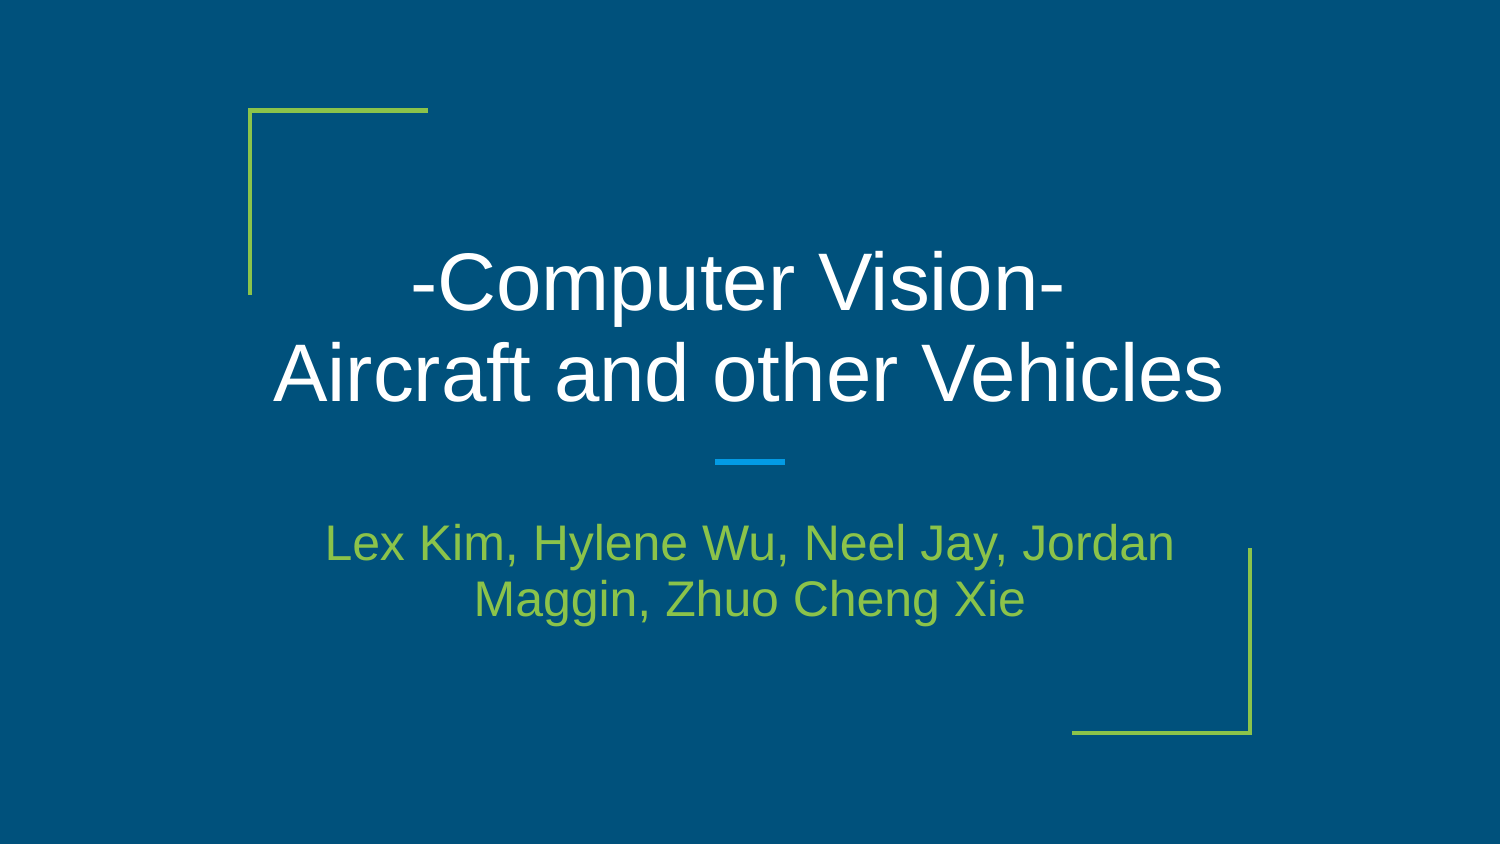

# -Computer Vision-
Aircraft and other Vehicles
Lex Kim, Hylene Wu, Neel Jay, Jordan Maggin, Zhuo Cheng Xie